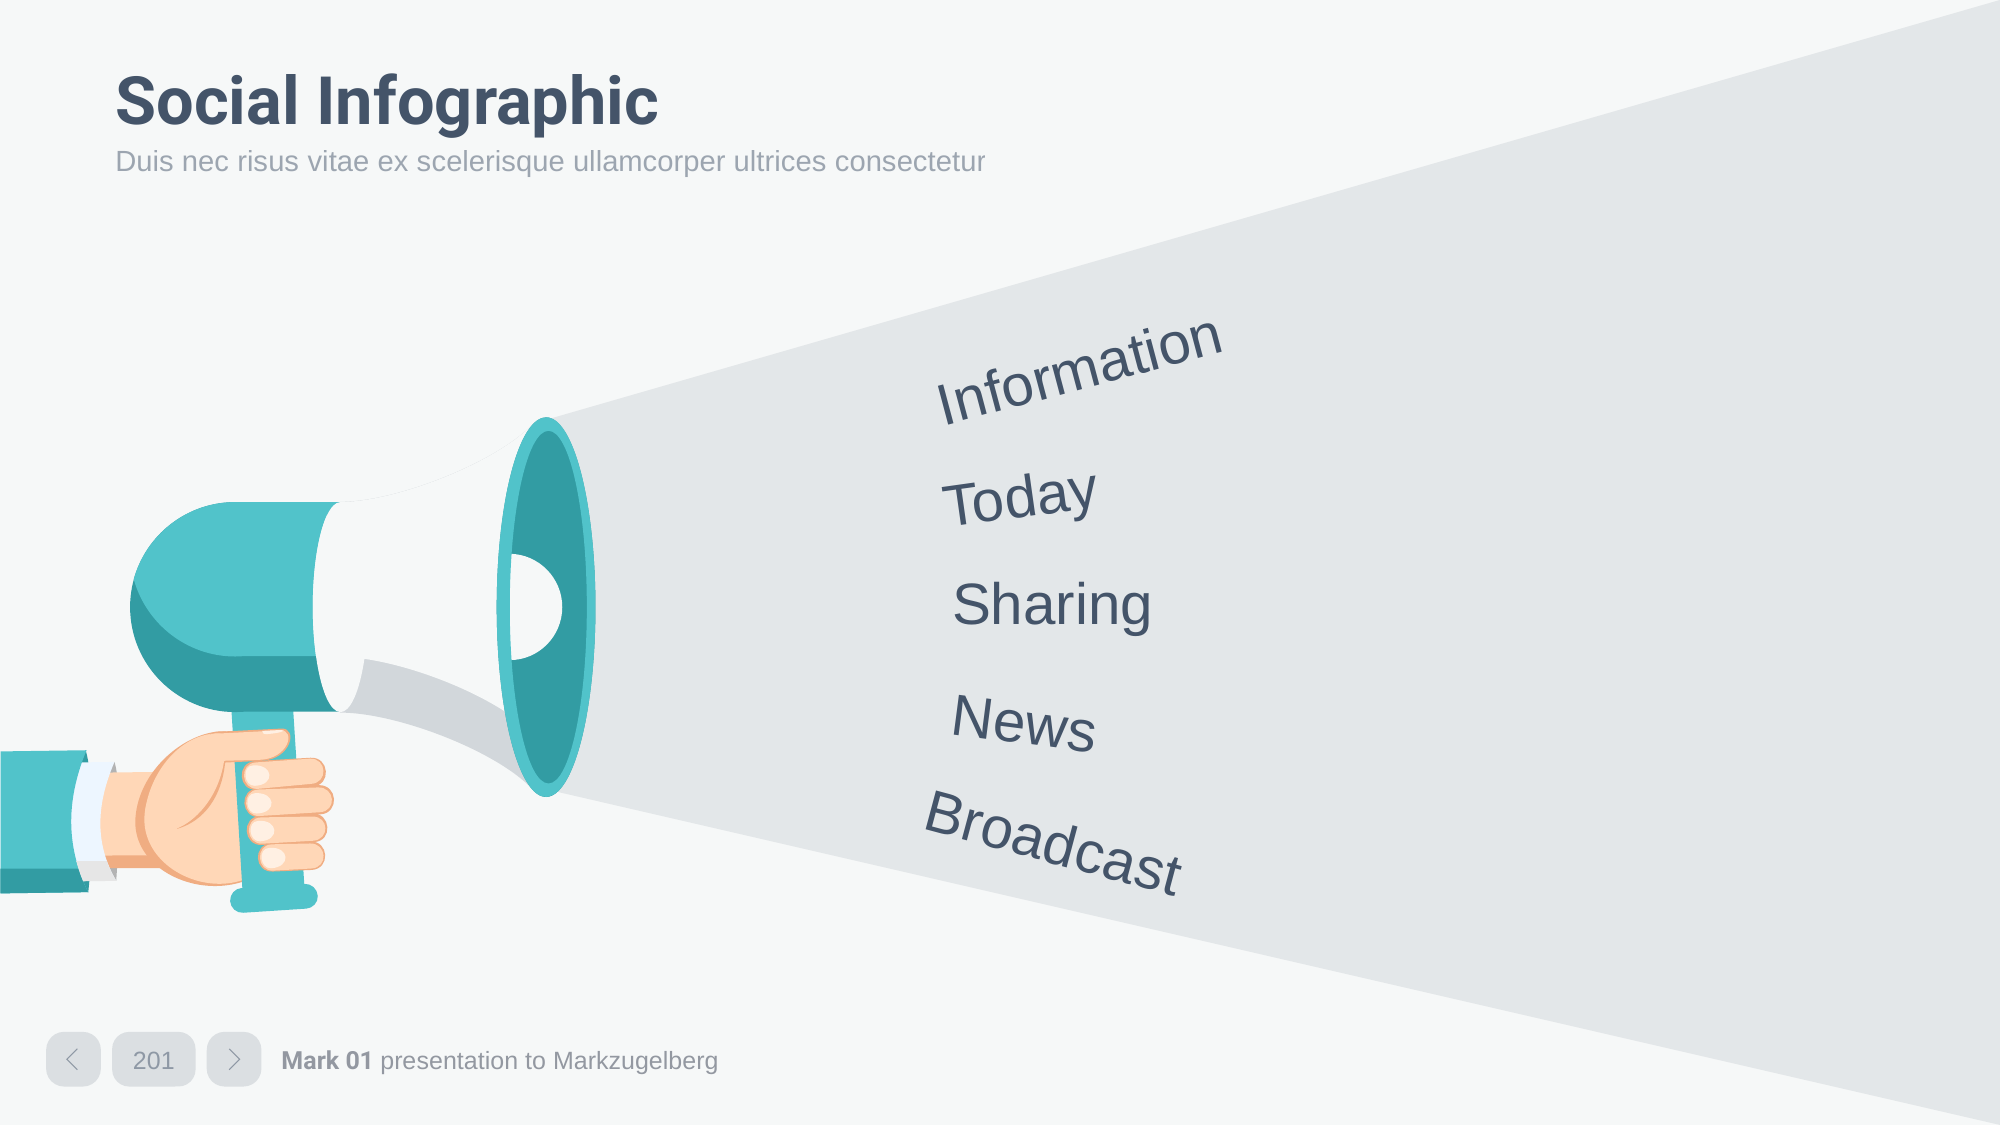

# Social Infographic
Duis nec risus vitae ex scelerisque ullamcorper ultrices consectetur
Information

Today
Sharing
News
Broadcast